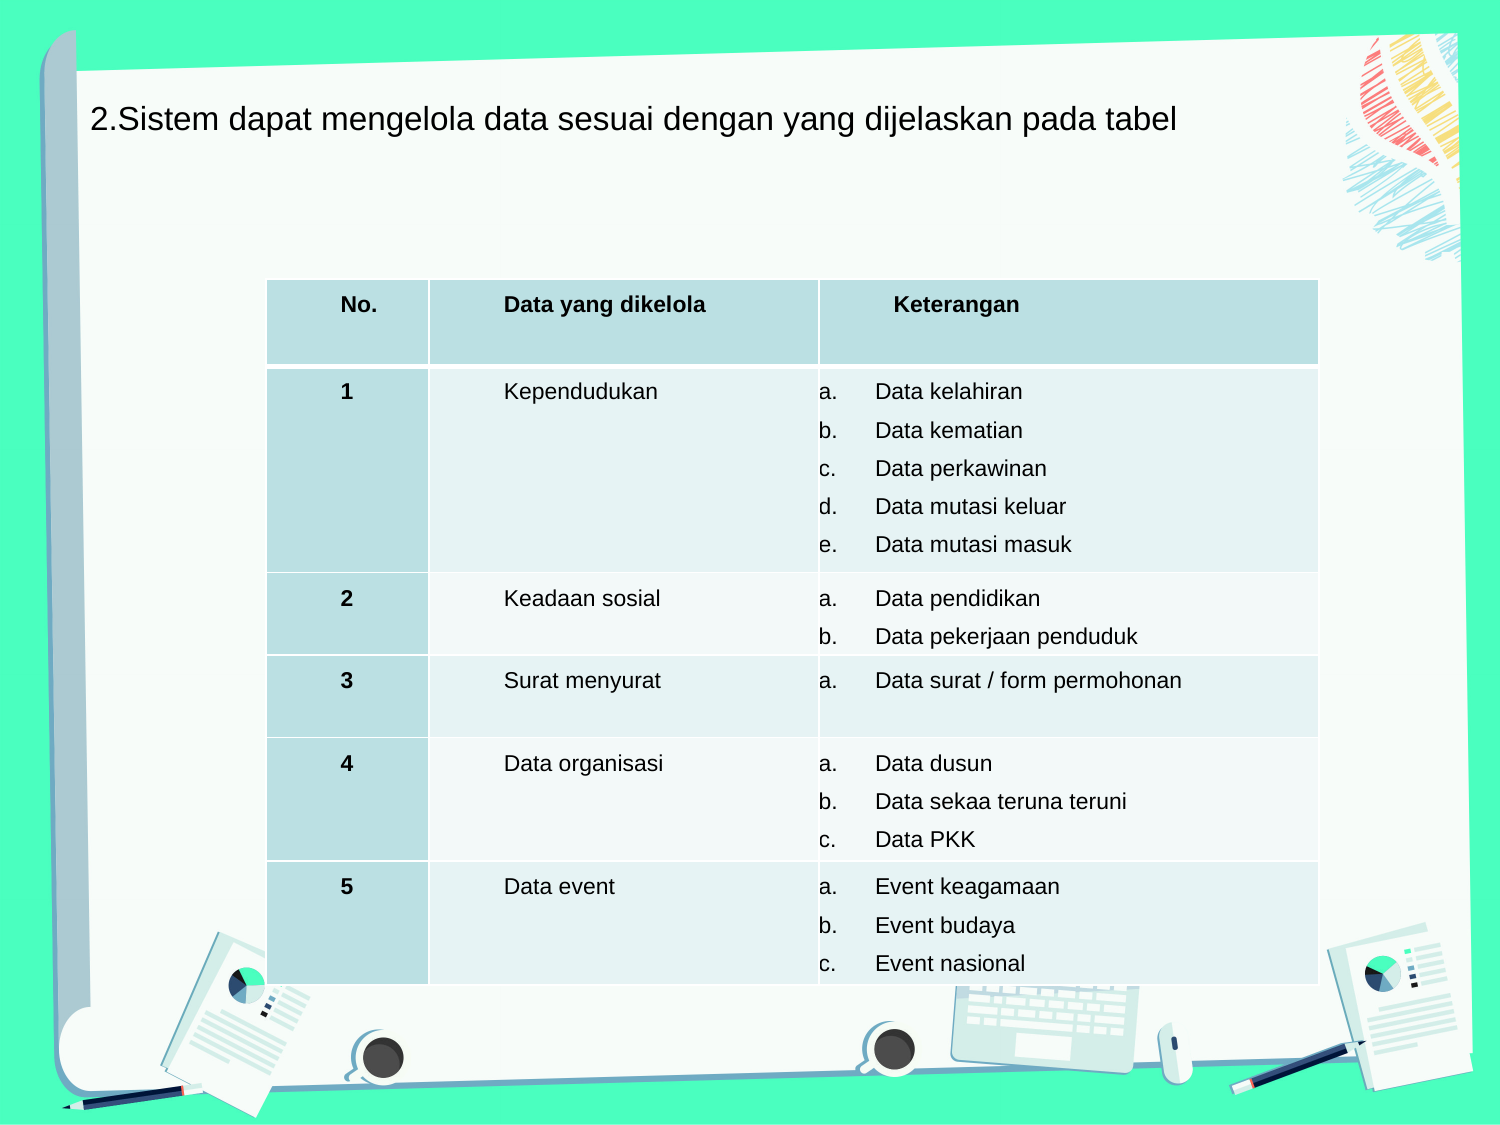

Sistem dapat mengelola data sesuai dengan yang dijelaskan pada tabel

| No. | Data yang dikelola | Keterangan |
| --- | --- | --- |
| 1 | Kependudukan | Data kelahiran Data kematian Data perkawinan Data mutasi keluar Data mutasi masuk |
| 2 | Keadaan sosial | Data pendidikan Data pekerjaan penduduk |
| 3 | Surat menyurat | Data surat / form permohonan |
| 4 | Data organisasi | Data dusun Data sekaa teruna teruni Data PKK |
| 5 | Data event | Event keagamaan Event budaya Event nasional |